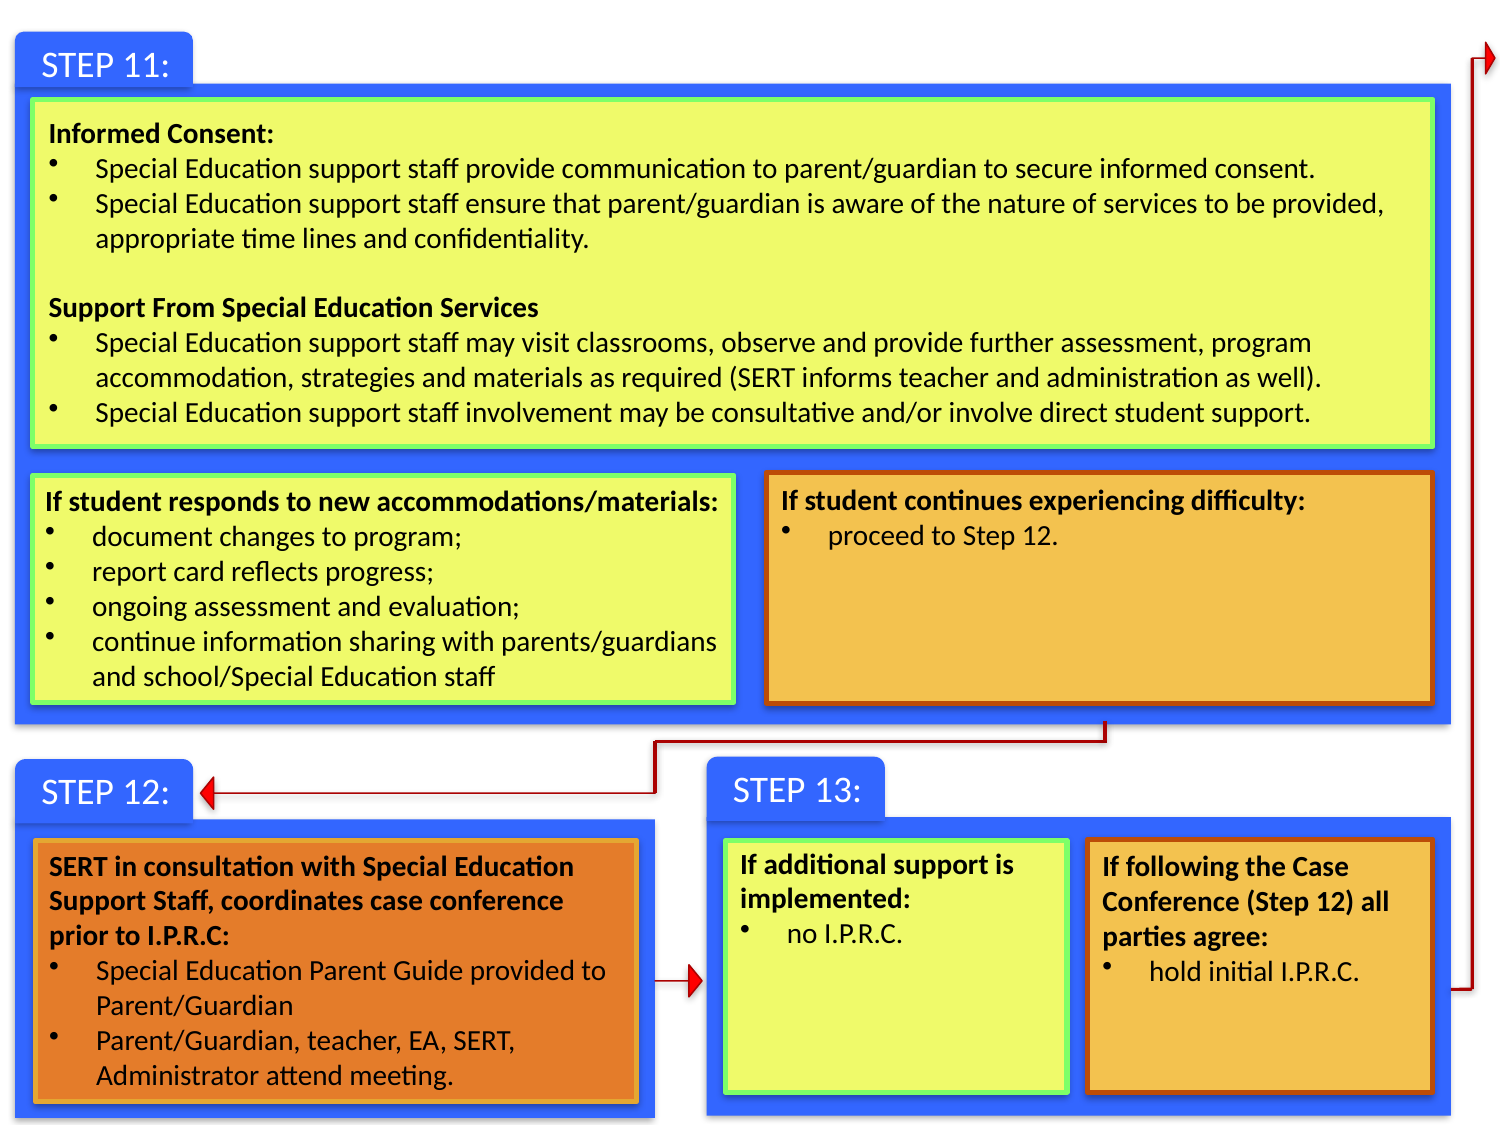

STEP 11:

Informed Consent:
Special Education support staff provide communication to parent/guardian to secure informed consent.
Special Education support staff ensure that parent/guardian is aware of the nature of services to be provided, appropriate time lines and confidentiality.

Support From Special Education Services
Special Education support staff may visit classrooms, observe and provide further assessment, program accommodation, strategies and materials as required (SERT informs teacher and administration as well).
Special Education support staff involvement may be consultative and/or involve direct student support.

If student continues experiencing difficulty:
proceed to Step 12.

If student responds to new accommodations/materials:
document changes to program;
report card reflects progress;
ongoing assessment and evaluation;
continue information sharing with parents/guardians and school/Special Education staff

STEP 13:

STEP 12:

SERT in consultation with Special Education Support Staff, coordinates case conference prior to I.P.R.C:
Special Education Parent Guide provided to Parent/Guardian
Parent/Guardian, teacher, EA, SERT, Administrator attend meeting.

If additional support is implemented:
no I.P.R.C.

If following the Case Conference (Step 12) all parties agree:
hold initial I.P.R.C.